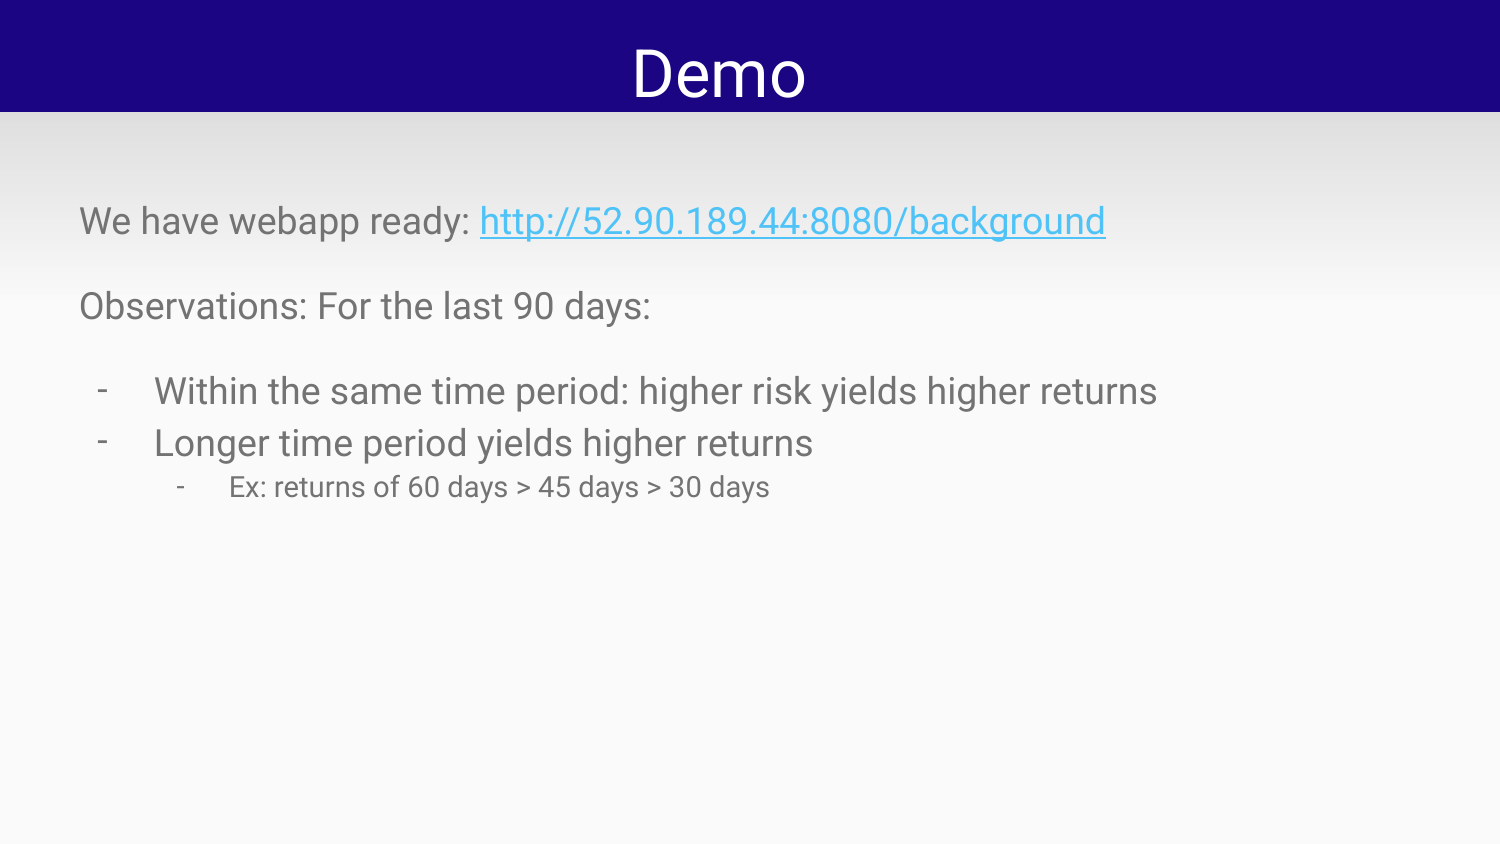

# Demo
We have webapp ready: http://52.90.189.44:8080/background
Observations: For the last 90 days:
Within the same time period: higher risk yields higher returns
Longer time period yields higher returns
Ex: returns of 60 days > 45 days > 30 days